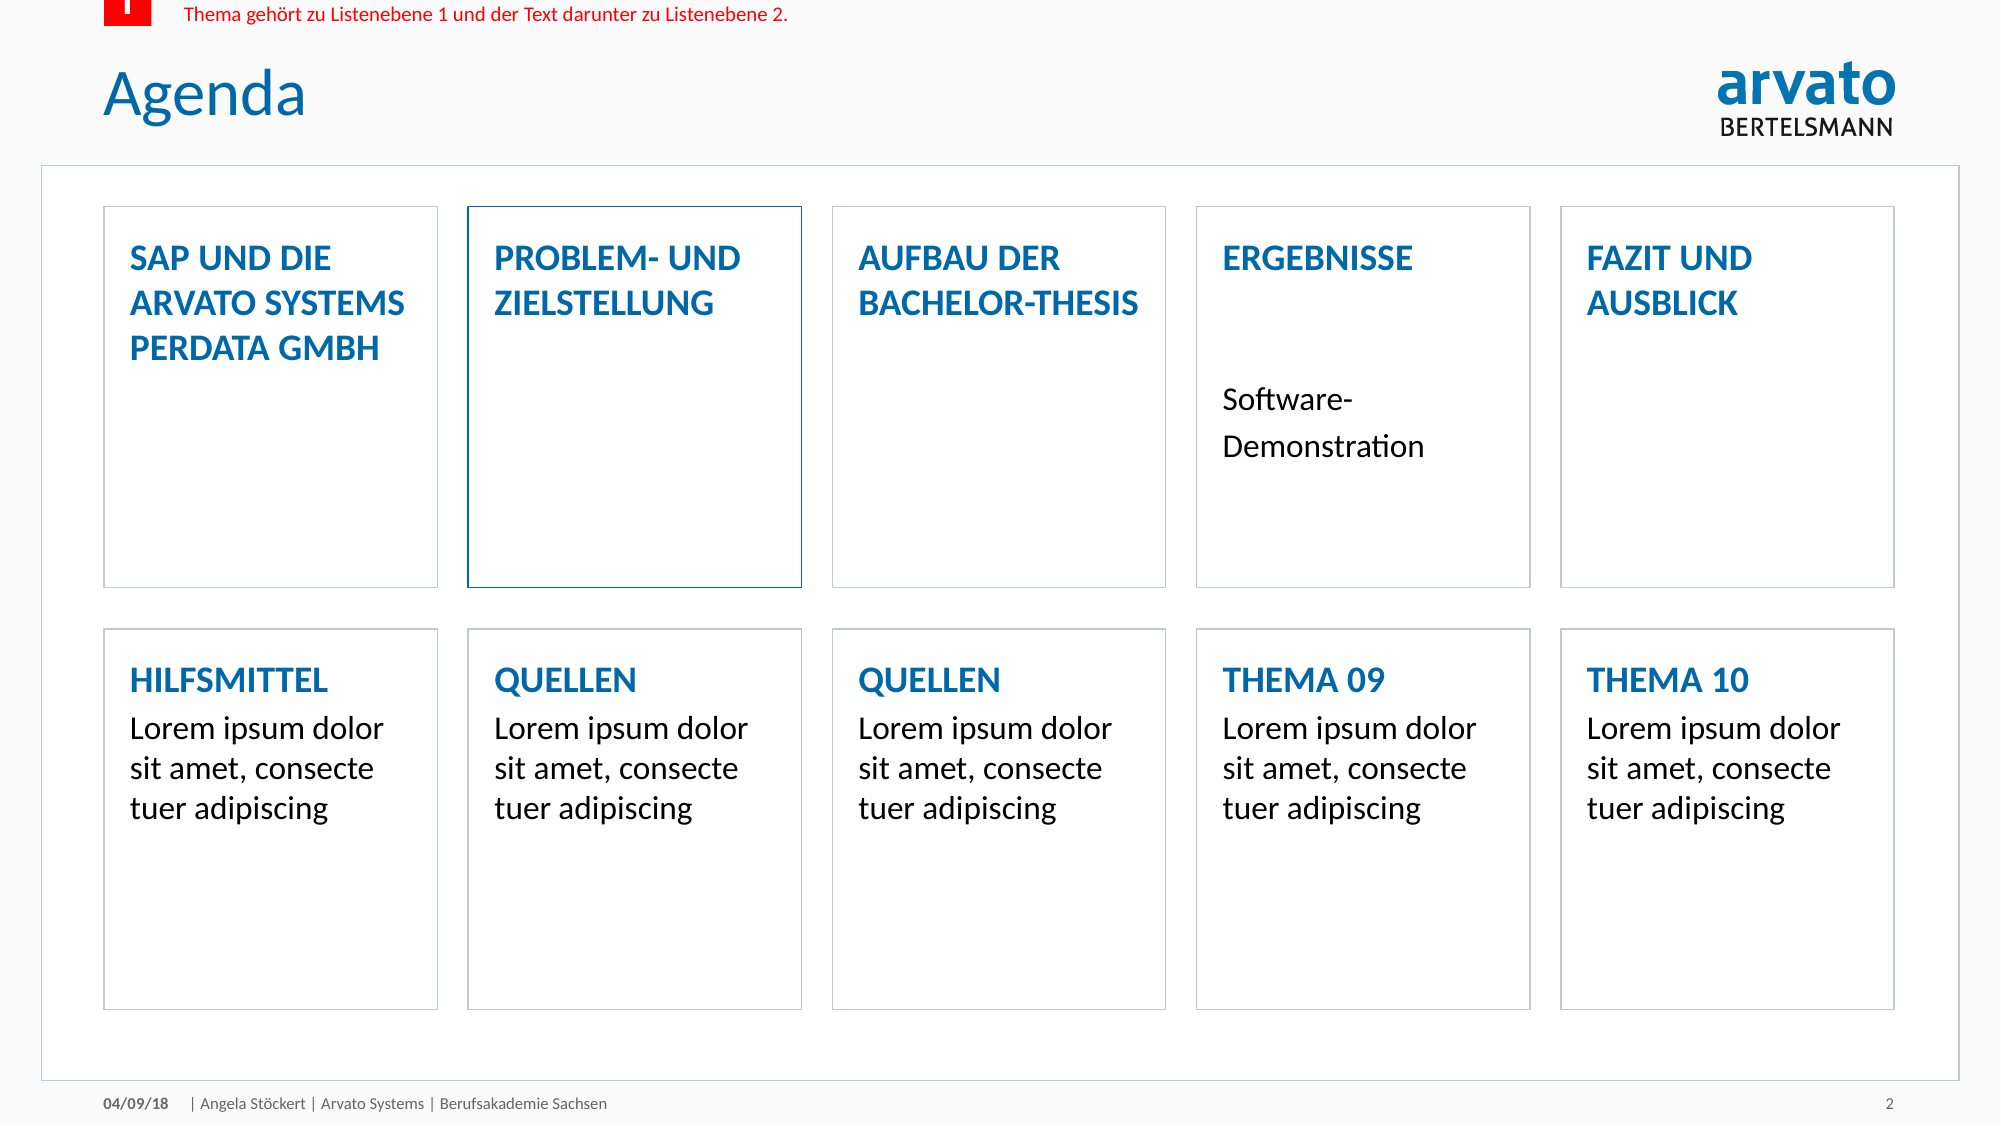

i
Eine graphische Alternative. Die nicht benötigten Boxen können gelöscht werden.
Thema gehört zu Listenebene 1 und der Text darunter zu Listenebene 2.
# Agenda
SAP UND DIE ARVATO SYSTEMS PERDATA GMBH
PROBLEM- UND ZIELSTELLUNG

AUFBAU DER BACHELOR-THESIS

ERGEBNISSE

Software-
Demonstration
FAZIT UND AUSBLICK

HILFSMITTEL
Lorem ipsum dolor sit amet, consecte tuer adipiscing

QUELLEN
Lorem ipsum dolor sit amet, consecte tuer adipiscing

QUELLEN
Lorem ipsum dolor sit amet, consecte tuer adipiscing

THEMA 09
Lorem ipsum dolor sit amet, consecte tuer adipiscing

THEMA 10
Lorem ipsum dolor sit amet, consecte tuer adipiscing

04/09/18
| Angela Stöckert | Arvato Systems | Berufsakademie Sachsen
2